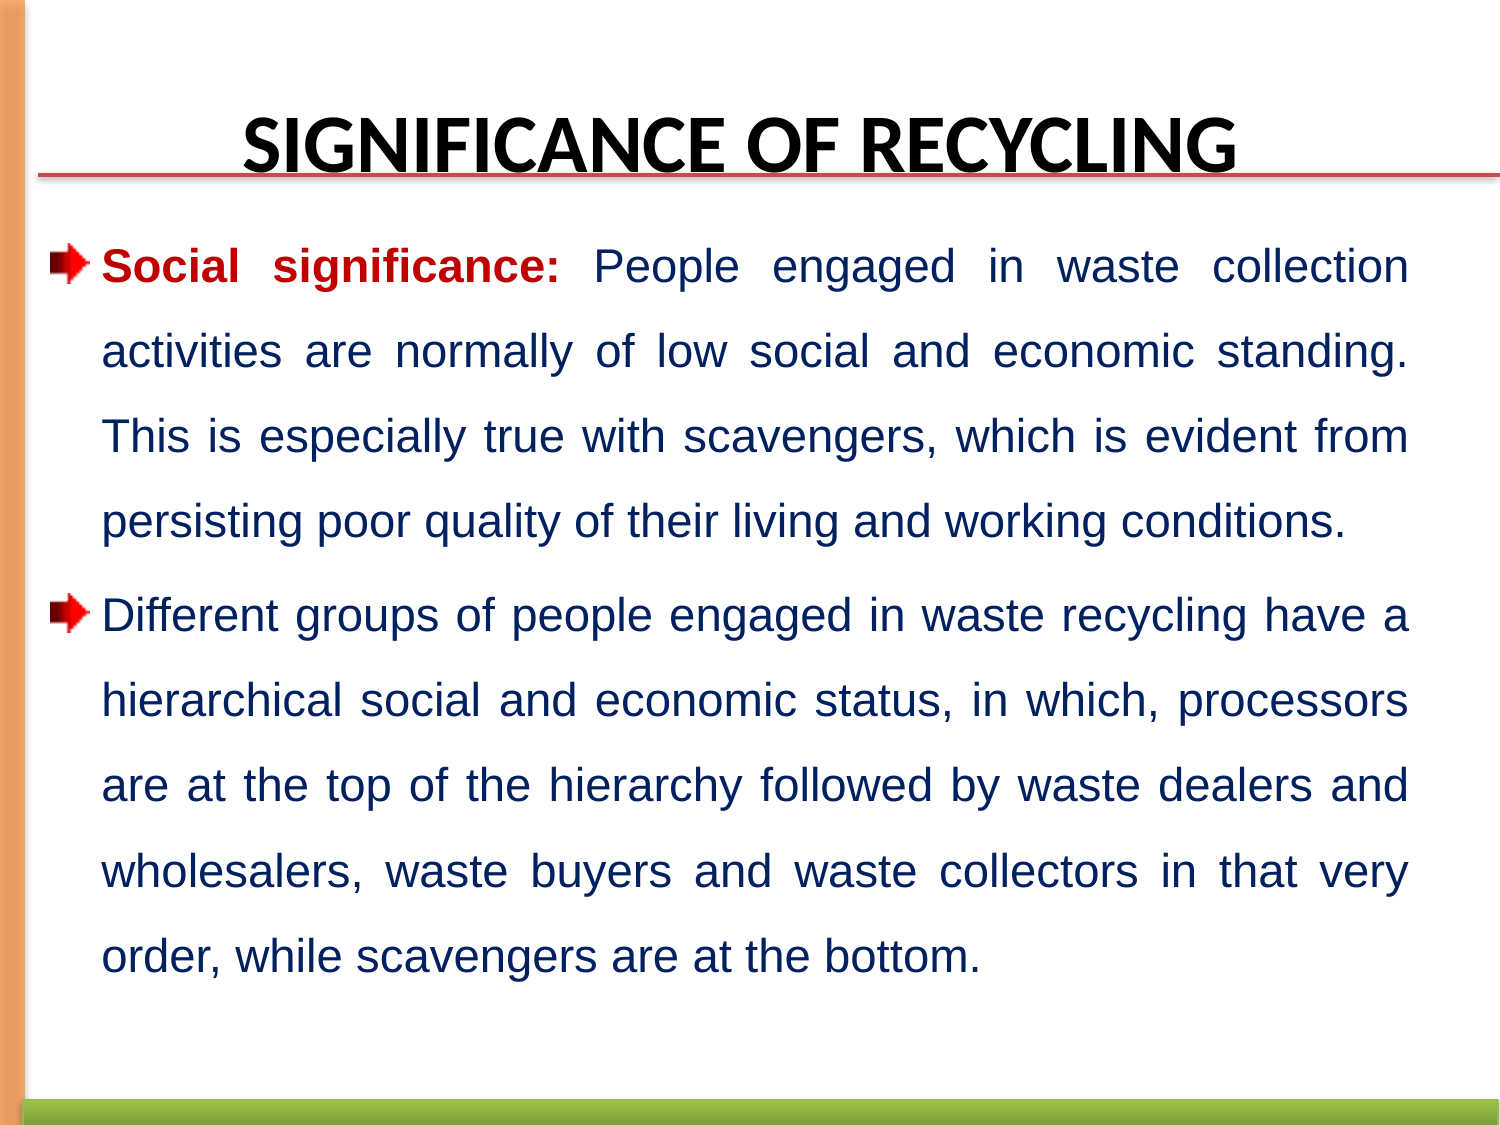

# SIGNIFICANCE OF RECYCLING
Social significance: People engaged in waste collection activities are normally of low social and economic standing. This is especially true with scavengers, which is evident from persisting poor quality of their living and working conditions.
Different groups of people engaged in waste recycling have a hierarchical social and economic status, in which, processors are at the top of the hierarchy followed by waste dealers and wholesalers, waste buyers and waste collectors in that very order, while scavengers are at the bottom.